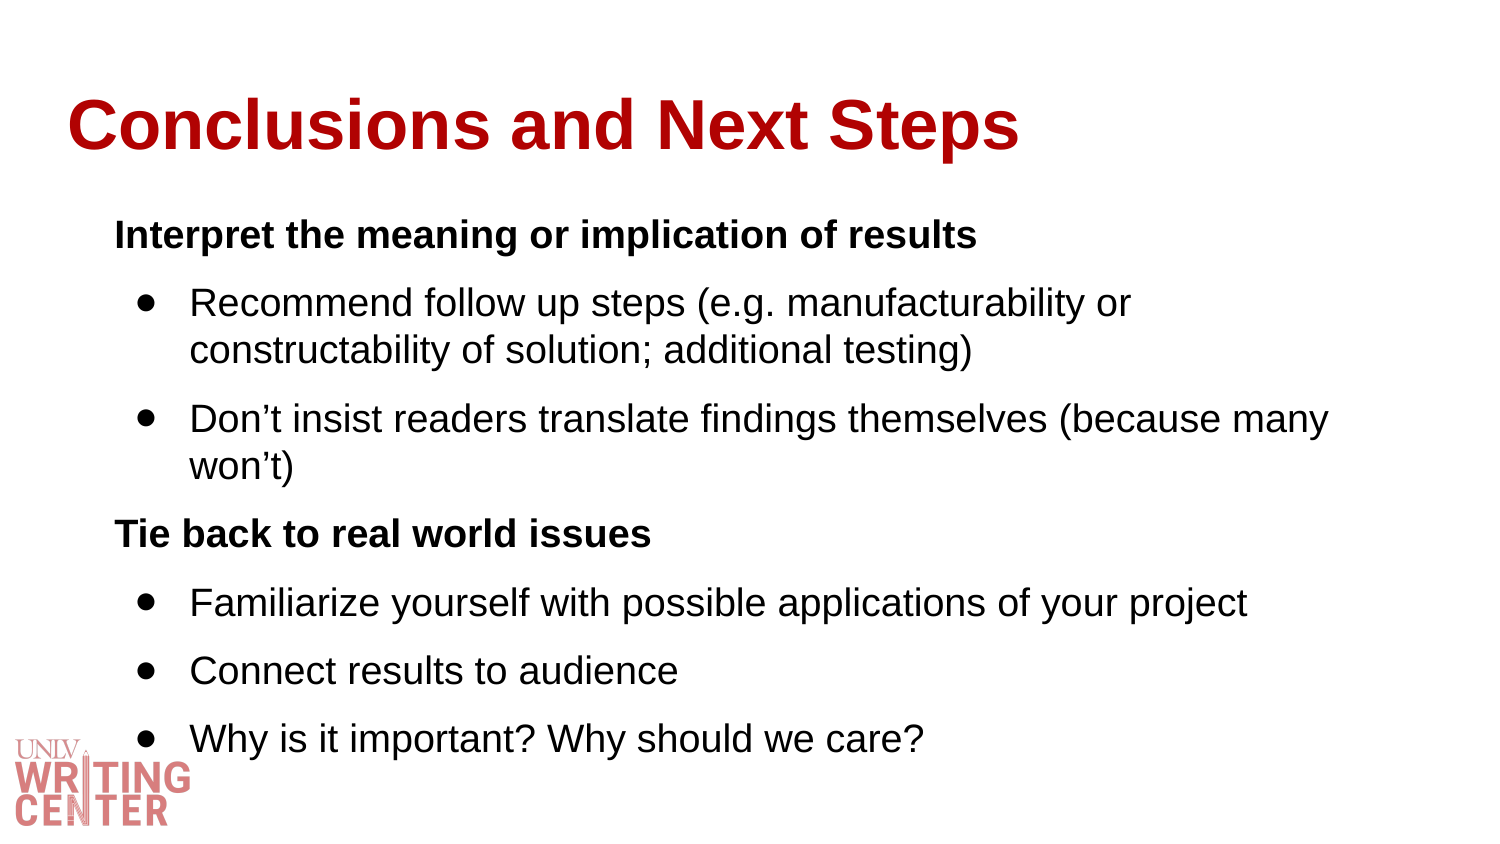

# Conclusions and Next Steps
Interpret the meaning or implication of results
Recommend follow up steps (e.g. manufacturability or constructability of solution; additional testing)
Don’t insist readers translate findings themselves (because many won’t)
Tie back to real world issues
Familiarize yourself with possible applications of your project
Connect results to audience
Why is it important? Why should we care?